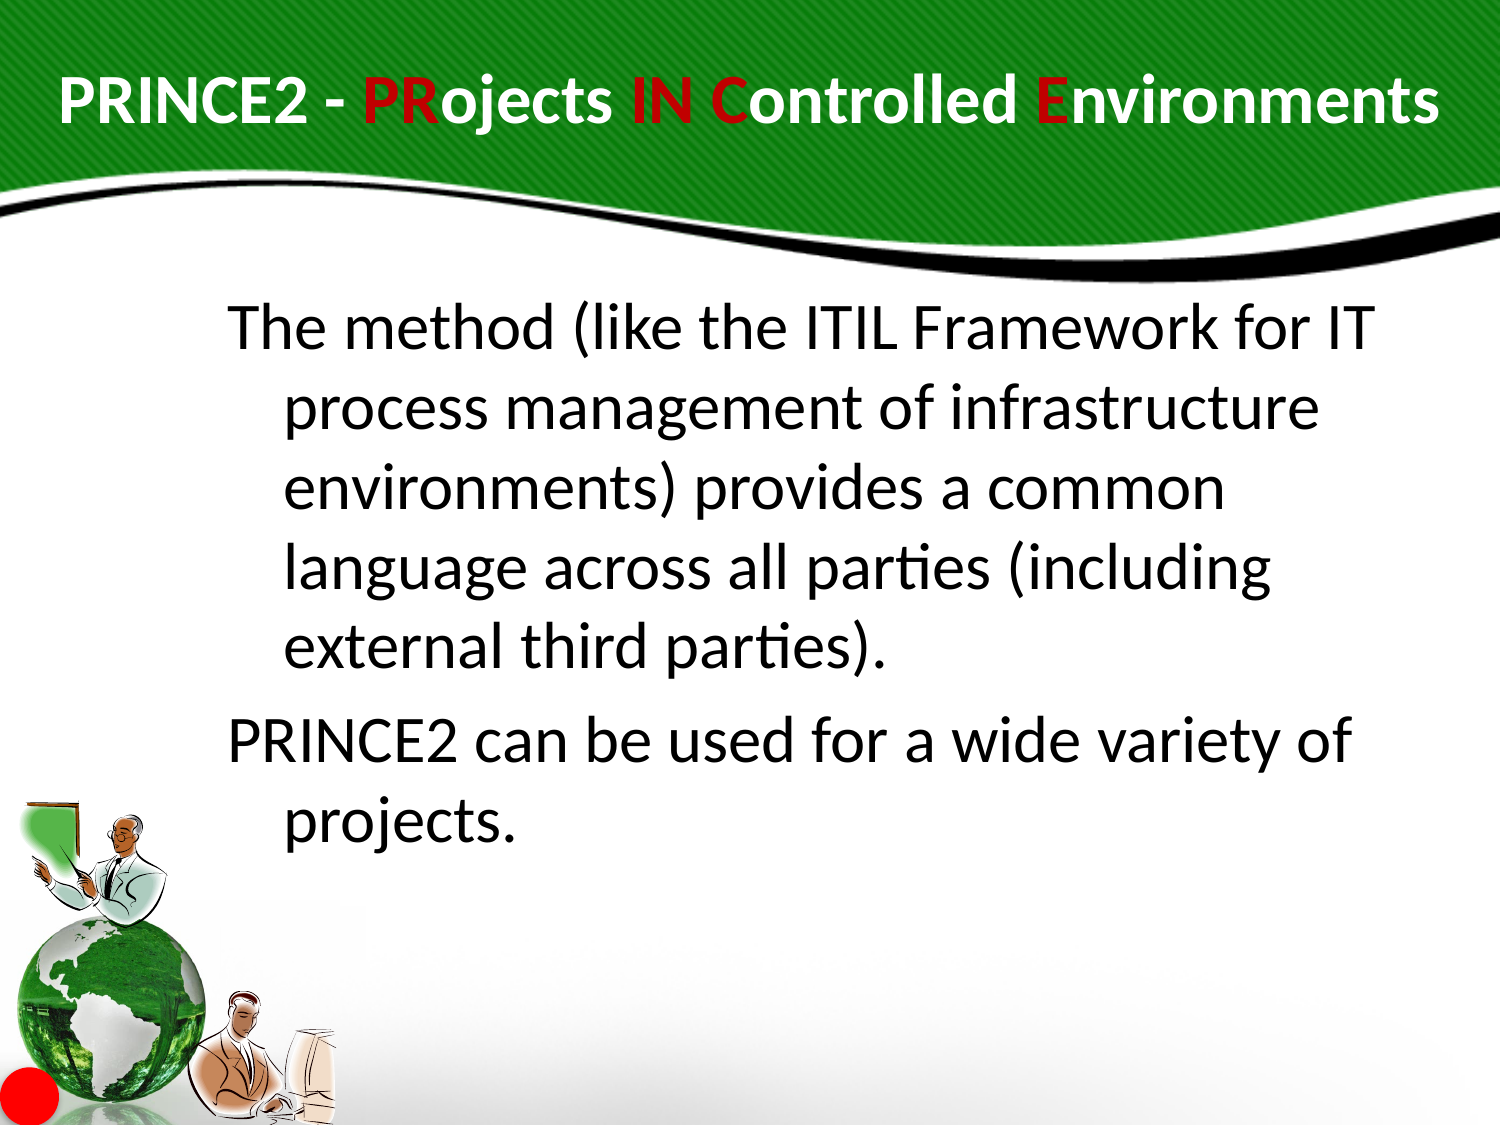

# PRINCE2 - PRojects IN Controlled Environments
The method (like the ITIL Framework for IT process management of infrastructure environments) provides a common language across all parties (including external third parties).
PRINCE2 can be used for a wide variety of projects.